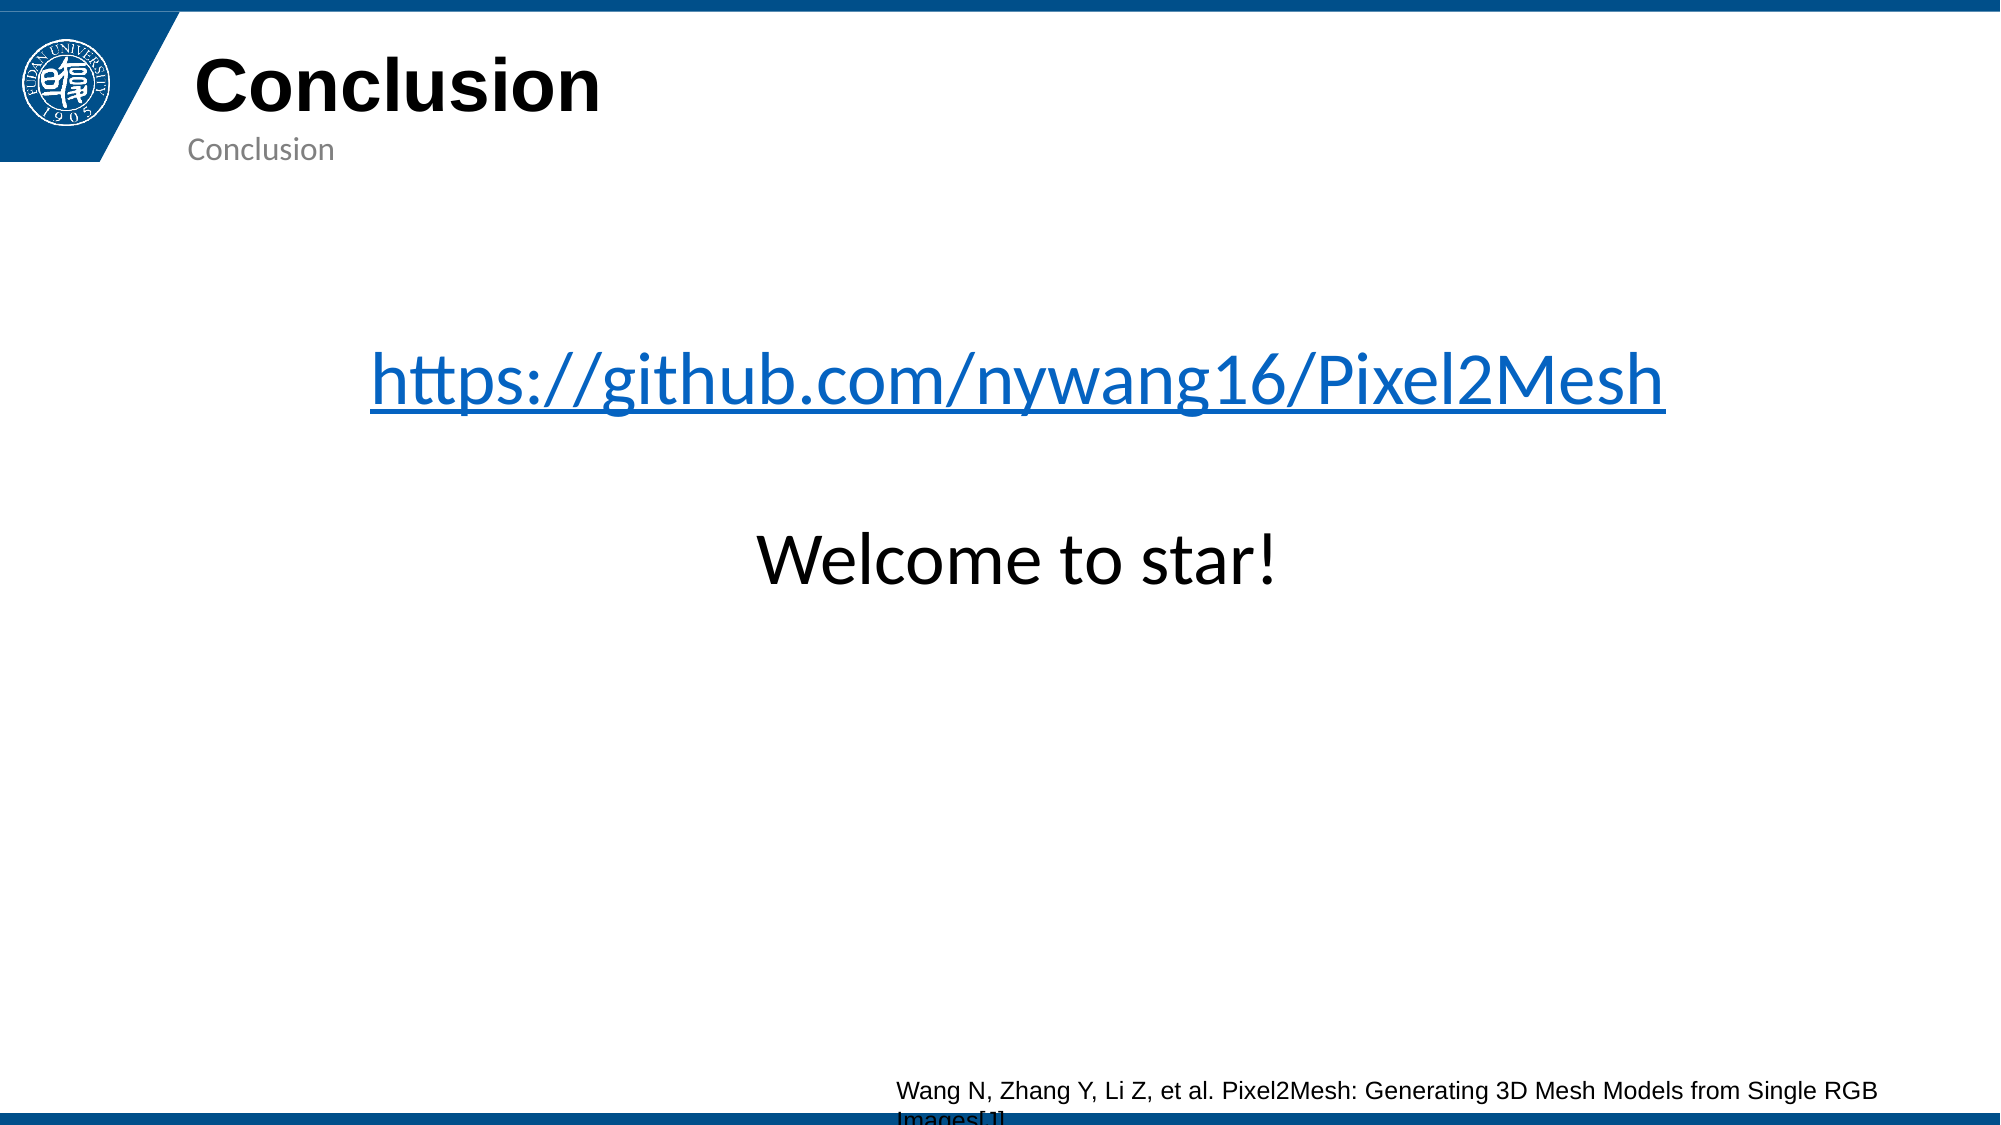

# Conclusion
Conclusion
https://github.com/nywang16/Pixel2Mesh

Welcome to star!
Wang N, Zhang Y, Li Z, et al. Pixel2Mesh: Generating 3D Mesh Models from Single RGB Images[J]